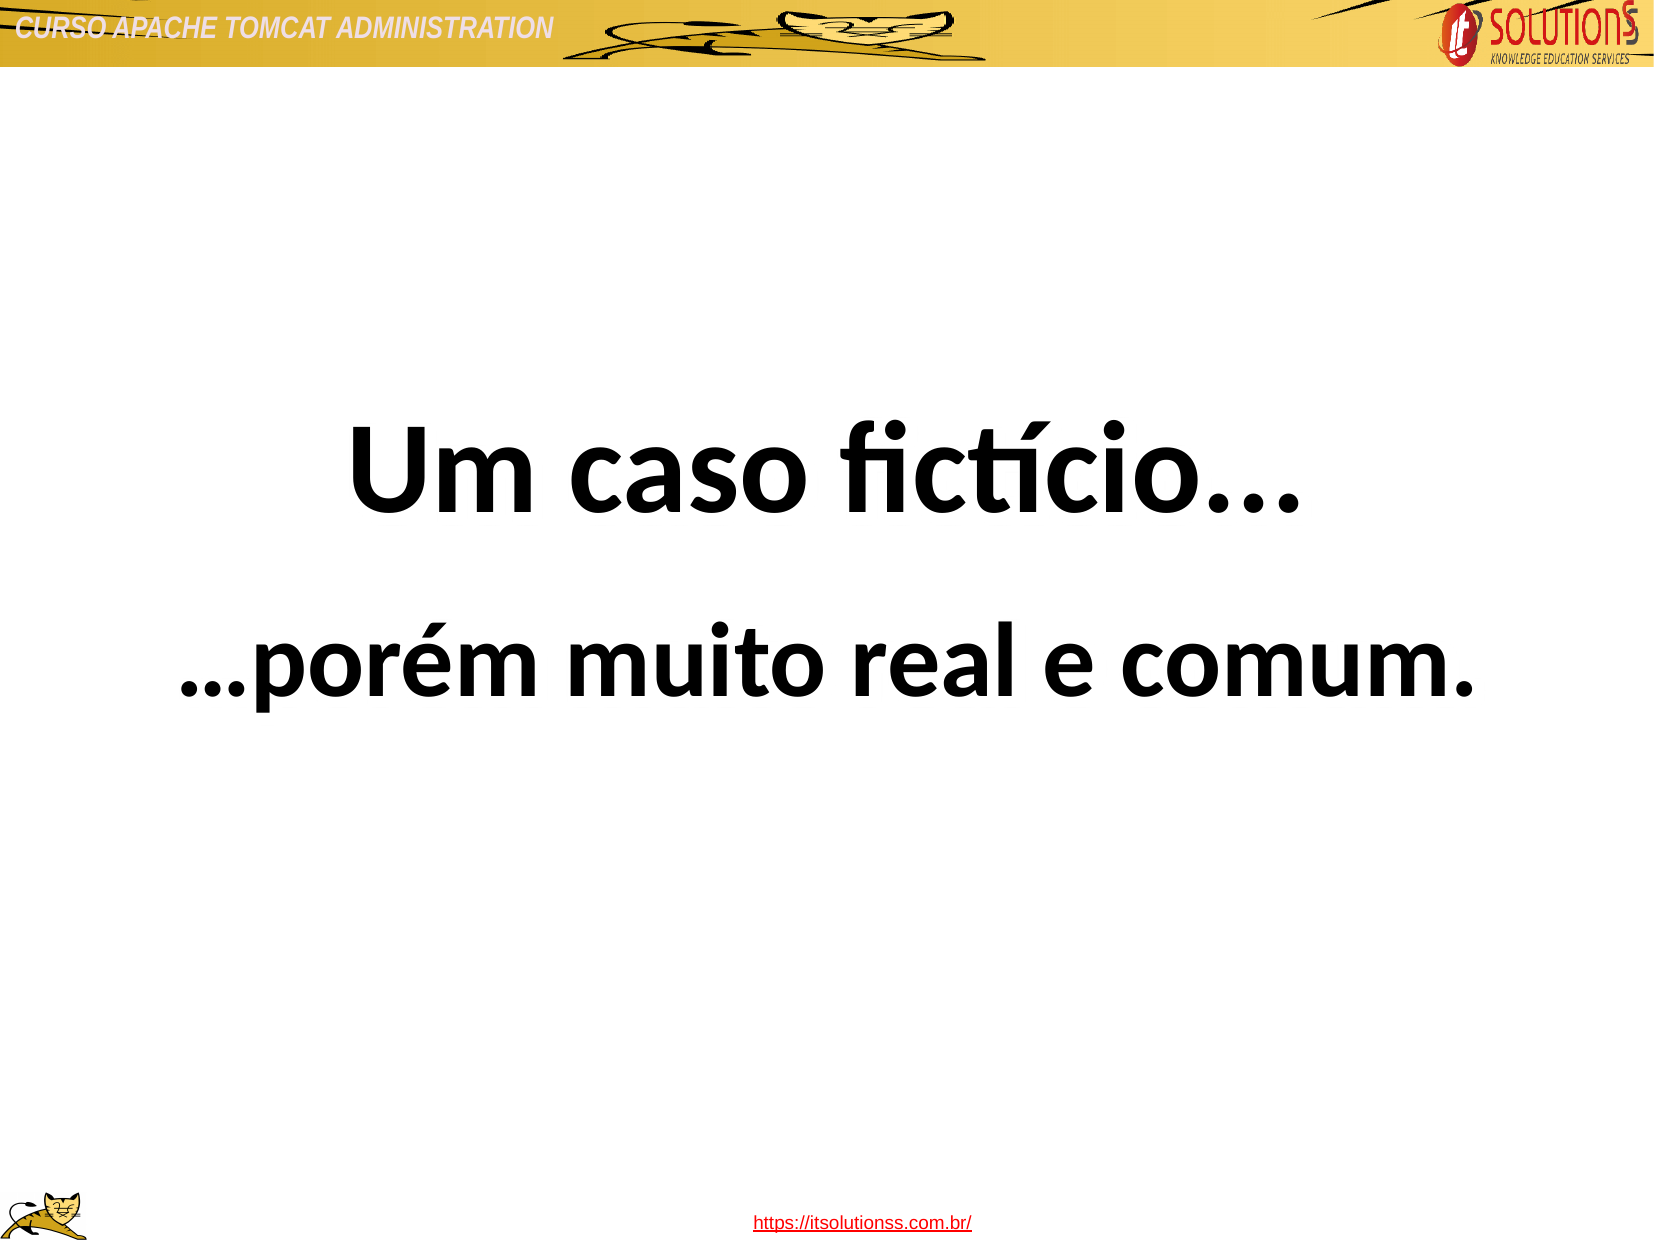

Um caso fictício...
…porém muito real e comum.